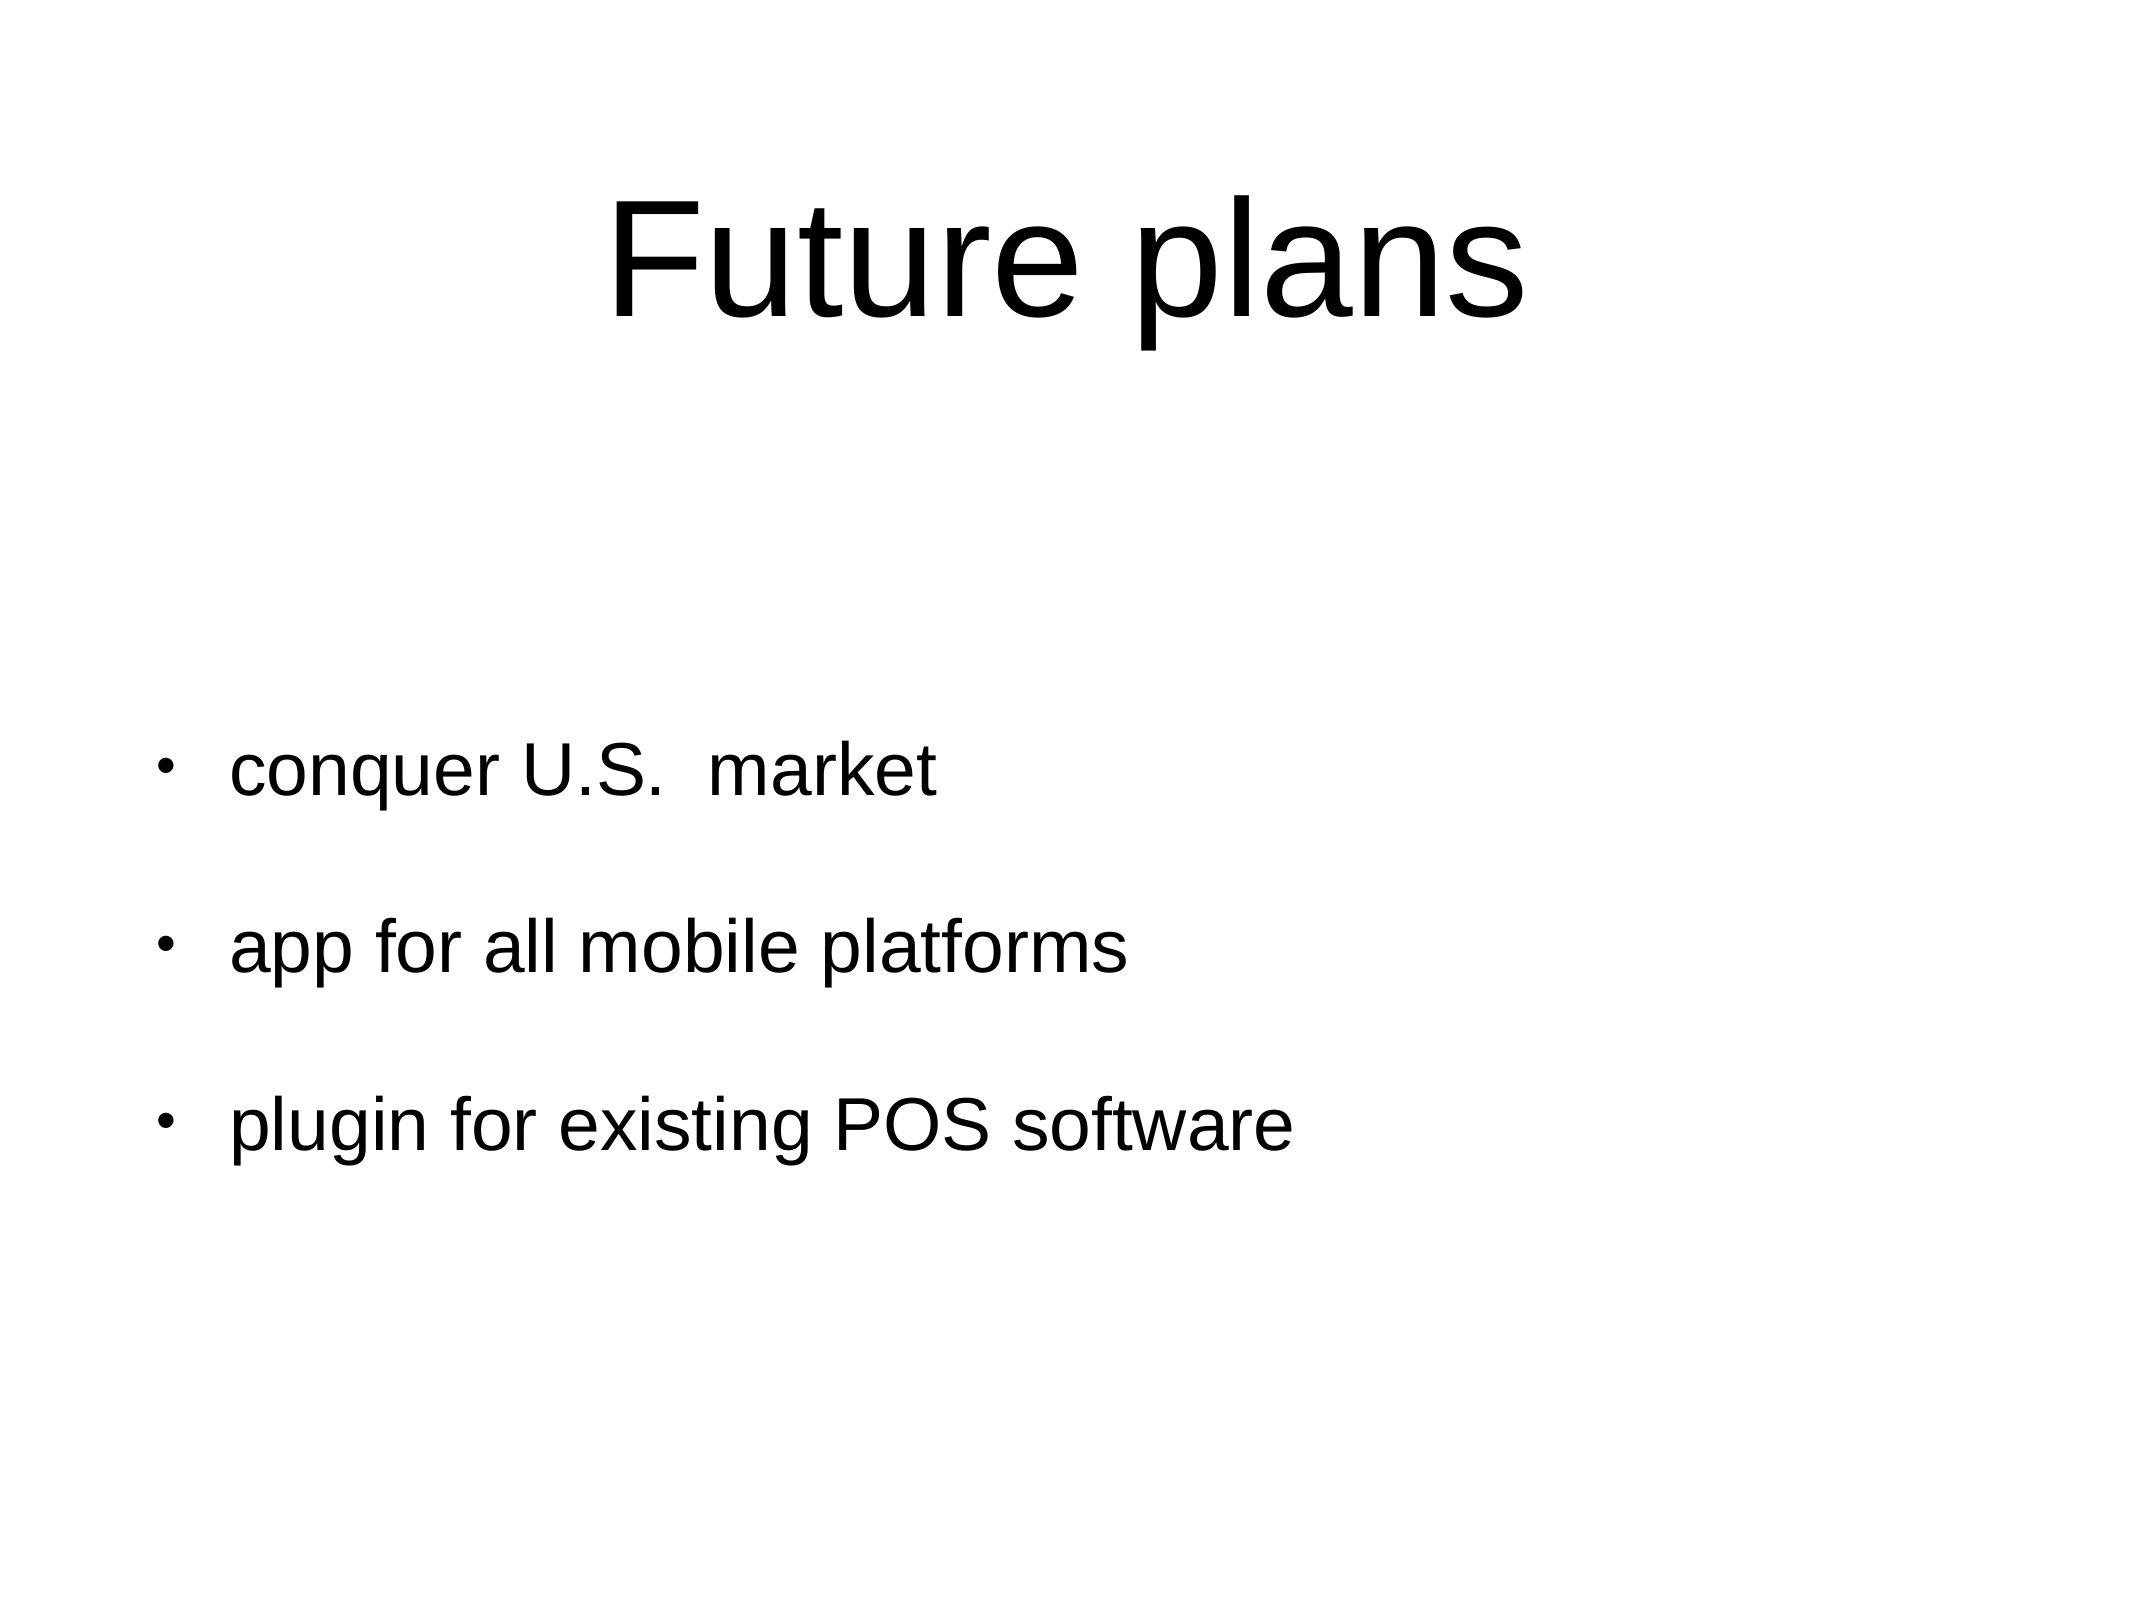

# Future plans
conquer U.S.  market
app for all mobile platforms
plugin for existing POS software